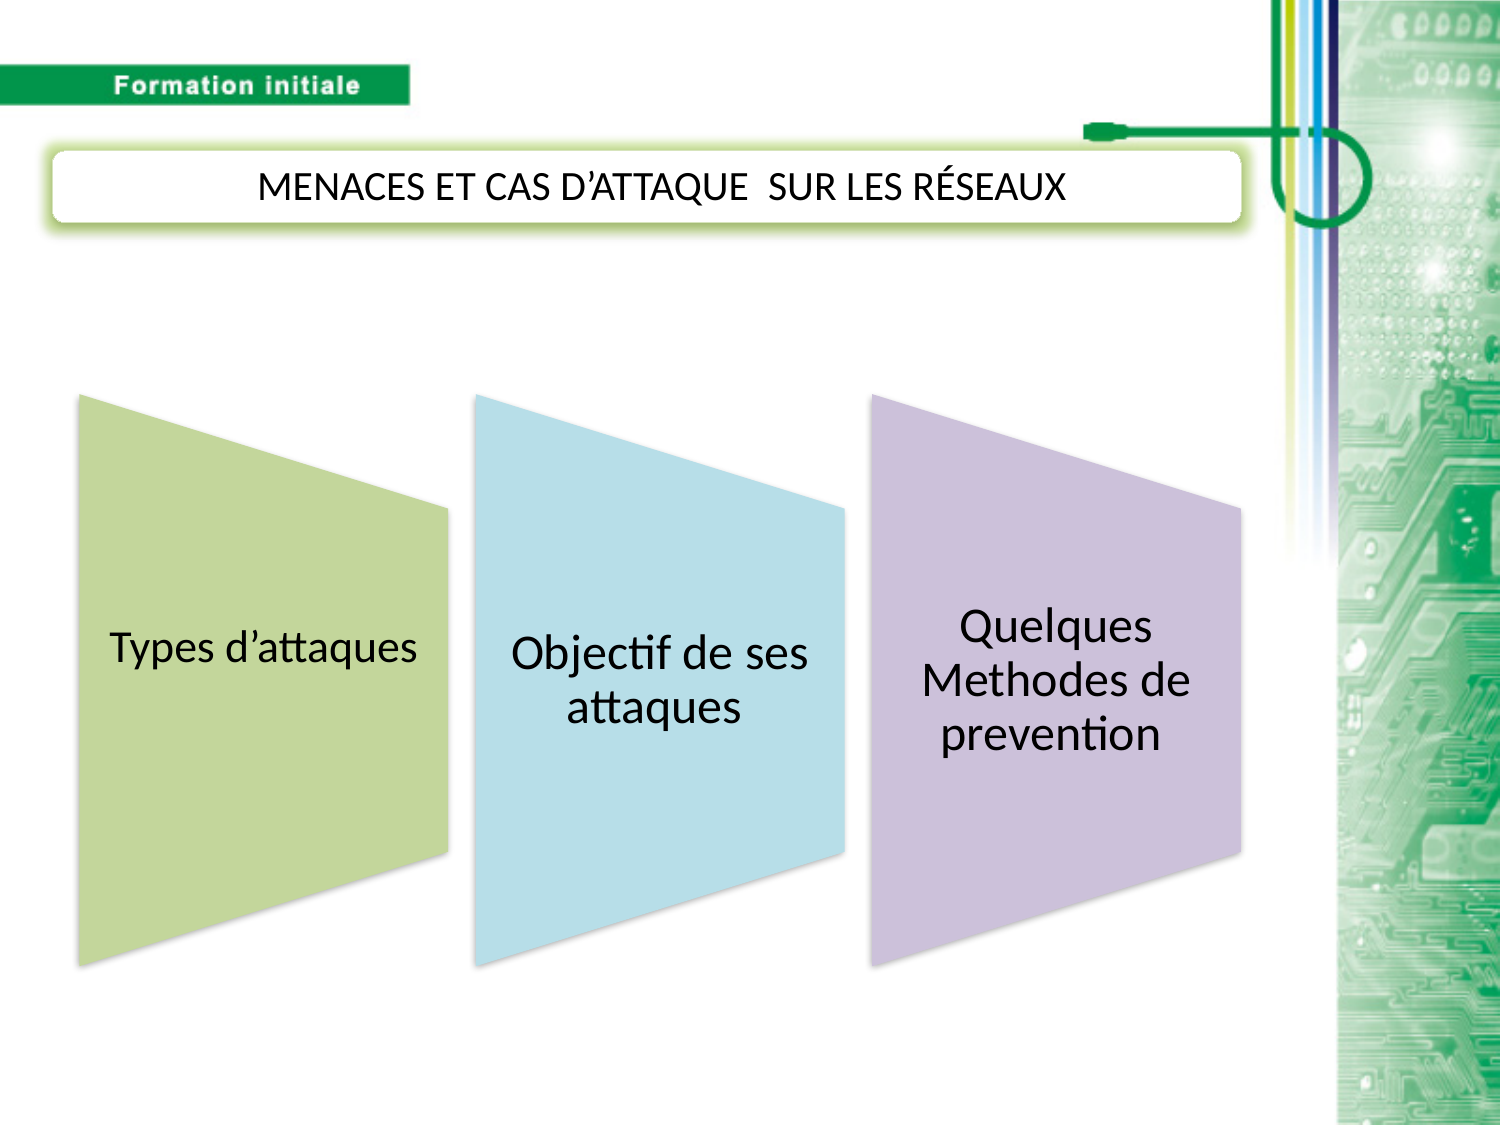

MENACES ET CAS D’ATTAQUE  SUR LES RÉSEAUX
Types d’attaques

Objectif de ses attaques
Quelques Methodes de prevention